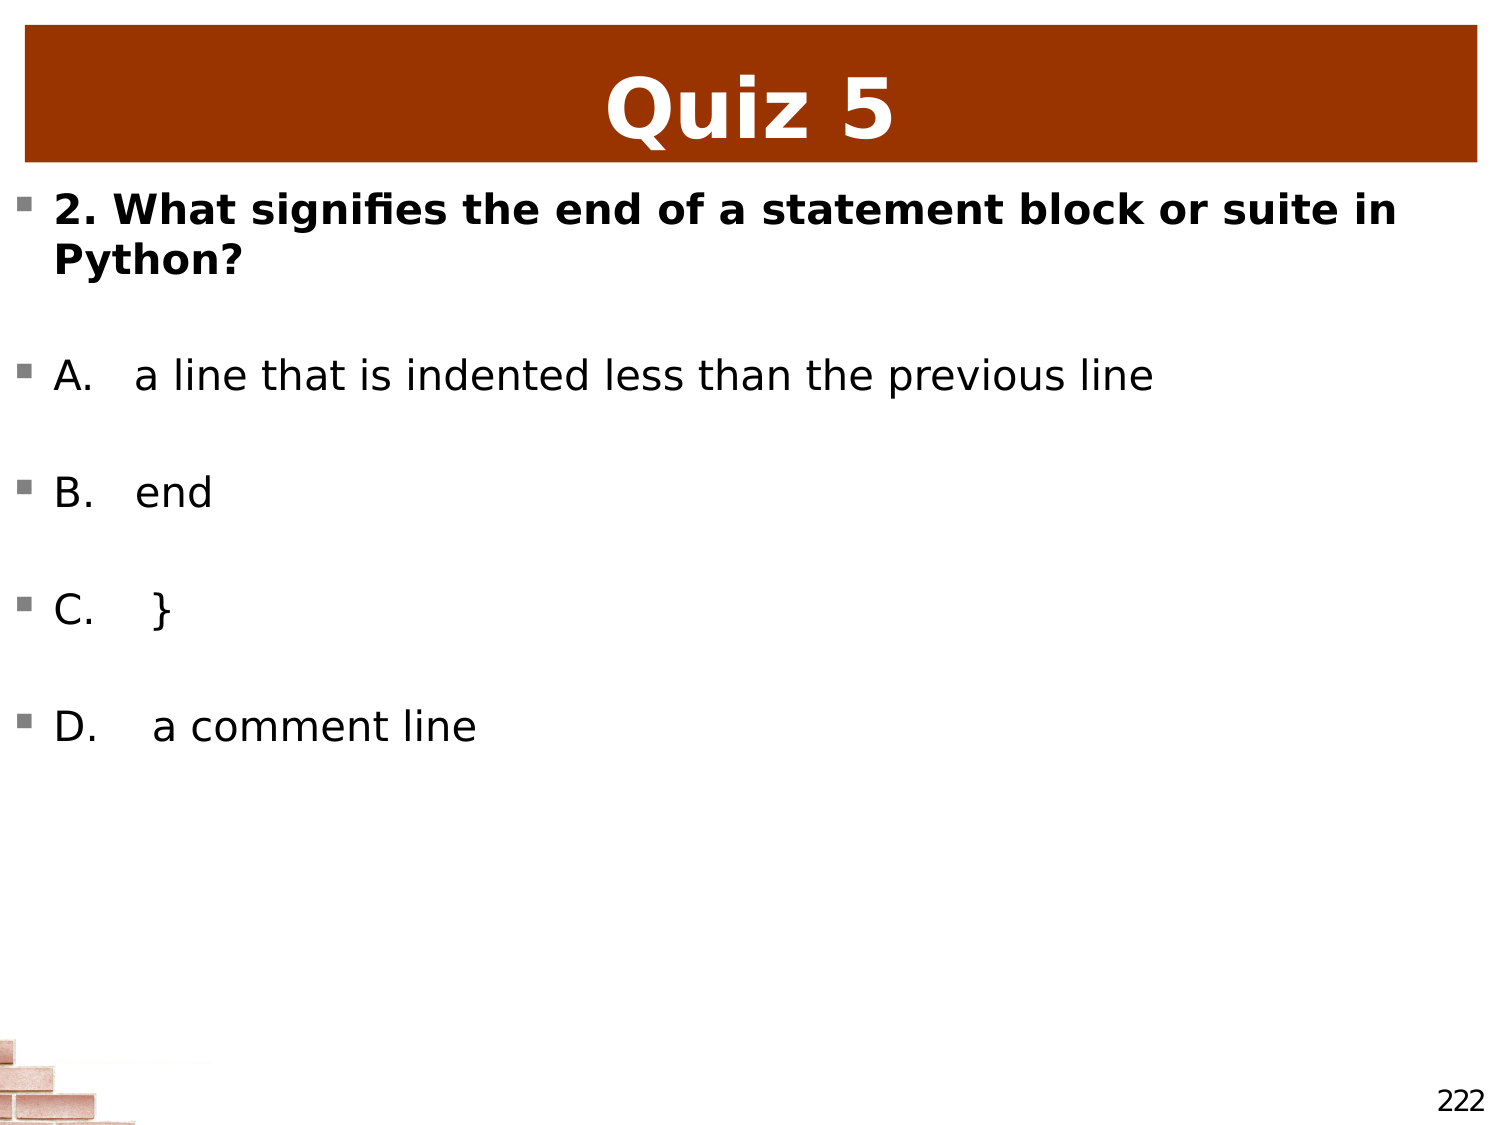

# Quiz 5
2. What signifies the end of a statement block or suite in Python?

A.   a line that is indented less than the previous line

B.   end

C.    }

D.    a comment line
222